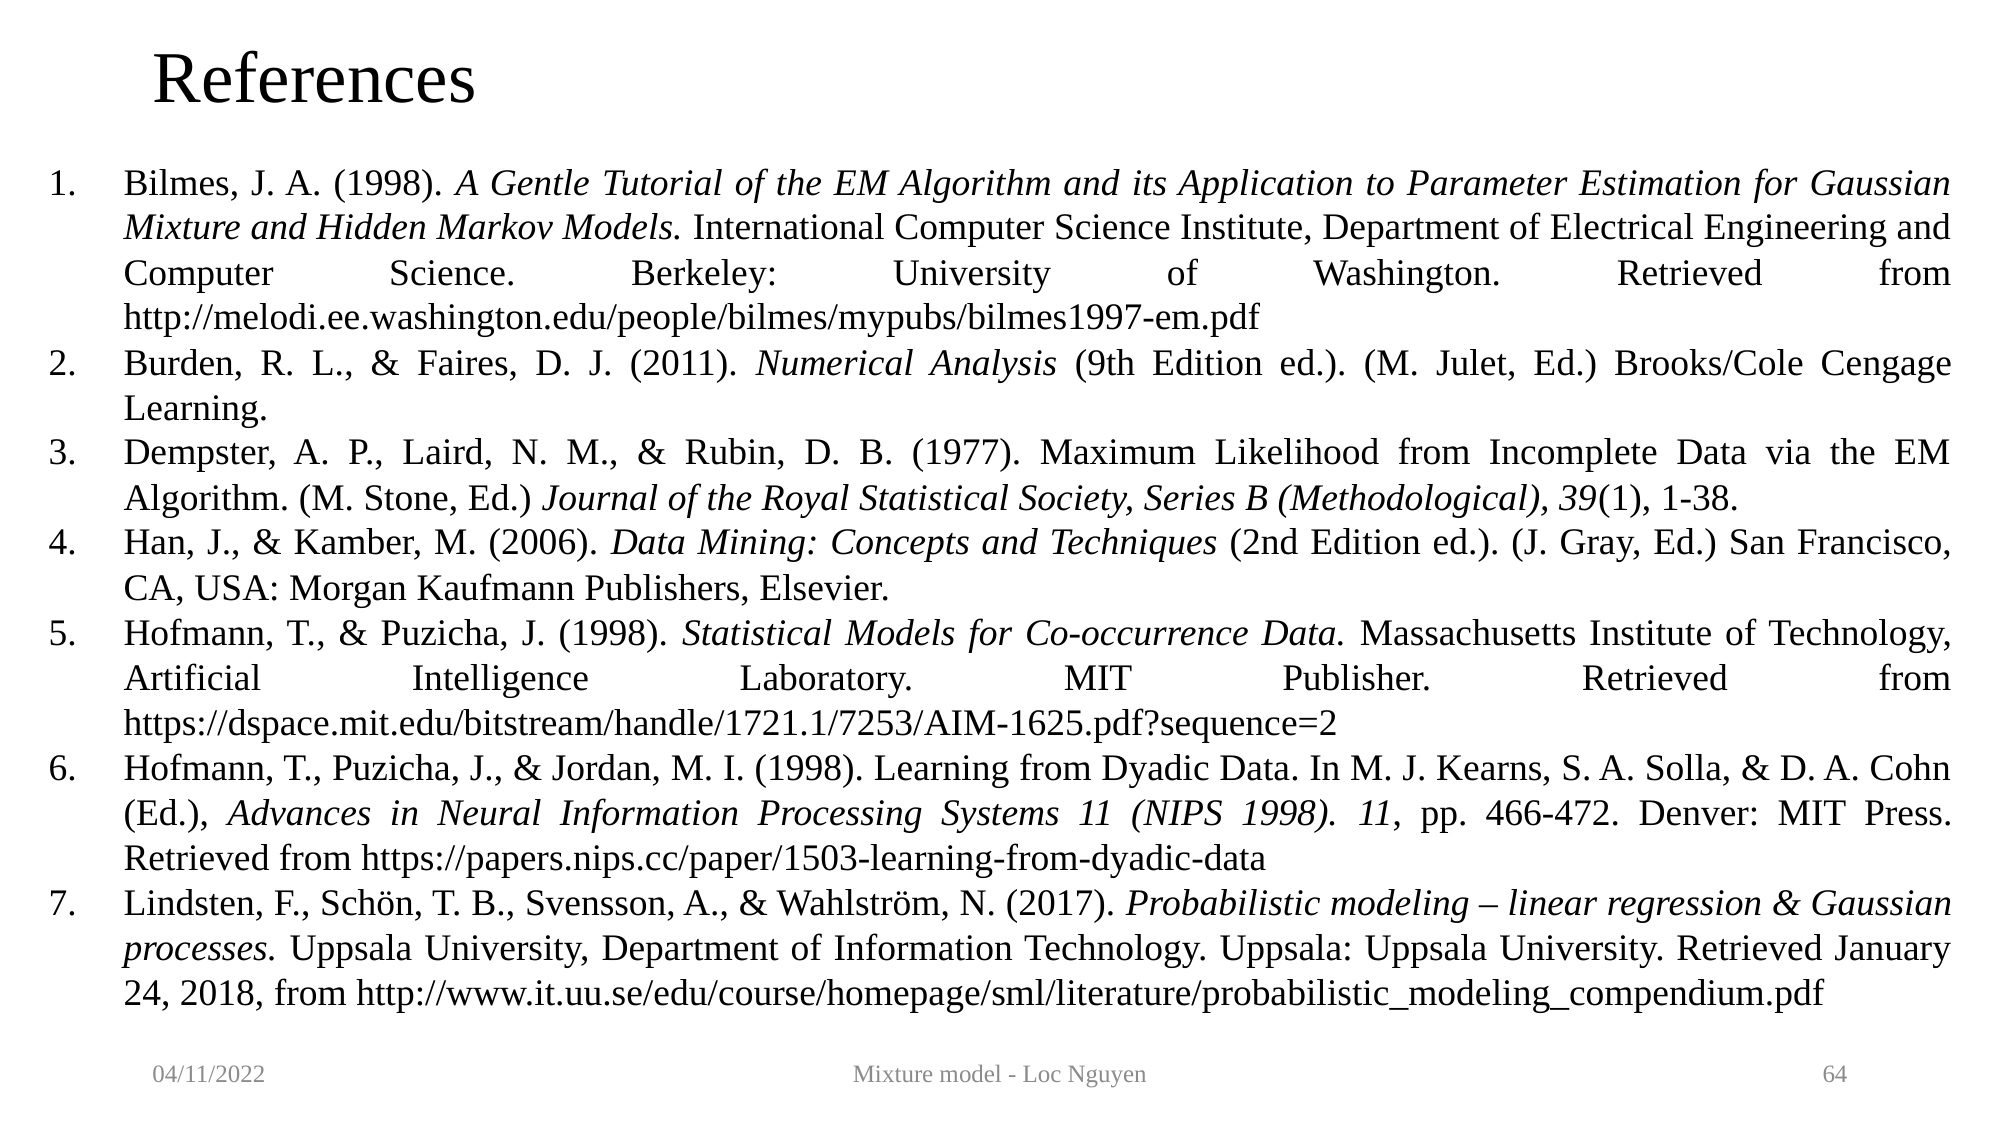

# References
Bilmes, J. A. (1998). A Gentle Tutorial of the EM Algorithm and its Application to Parameter Estimation for Gaussian Mixture and Hidden Markov Models. International Computer Science Institute, Department of Electrical Engineering and Computer Science. Berkeley: University of Washington. Retrieved from http://melodi.ee.washington.edu/people/bilmes/mypubs/bilmes1997-em.pdf
Burden, R. L., & Faires, D. J. (2011). Numerical Analysis (9th Edition ed.). (M. Julet, Ed.) Brooks/Cole Cengage Learning.
Dempster, A. P., Laird, N. M., & Rubin, D. B. (1977). Maximum Likelihood from Incomplete Data via the EM Algorithm. (M. Stone, Ed.) Journal of the Royal Statistical Society, Series B (Methodological), 39(1), 1-38.
Han, J., & Kamber, M. (2006). Data Mining: Concepts and Techniques (2nd Edition ed.). (J. Gray, Ed.) San Francisco, CA, USA: Morgan Kaufmann Publishers, Elsevier.
Hofmann, T., & Puzicha, J. (1998). Statistical Models for Co-occurrence Data. Massachusetts Institute of Technology, Artificial Intelligence Laboratory. MIT Publisher. Retrieved from https://dspace.mit.edu/bitstream/handle/1721.1/7253/AIM-1625.pdf?sequence=2
Hofmann, T., Puzicha, J., & Jordan, M. I. (1998). Learning from Dyadic Data. In M. J. Kearns, S. A. Solla, & D. A. Cohn (Ed.), Advances in Neural Information Processing Systems 11 (NIPS 1998). 11, pp. 466-472. Denver: MIT Press. Retrieved from https://papers.nips.cc/paper/1503-learning-from-dyadic-data
Lindsten, F., Schön, T. B., Svensson, A., & Wahlström, N. (2017). Probabilistic modeling – linear regression & Gaussian processes. Uppsala University, Department of Information Technology. Uppsala: Uppsala University. Retrieved January 24, 2018, from http://www.it.uu.se/edu/course/homepage/sml/literature/probabilistic_modeling_compendium.pdf
04/11/2022
Mixture model - Loc Nguyen
64